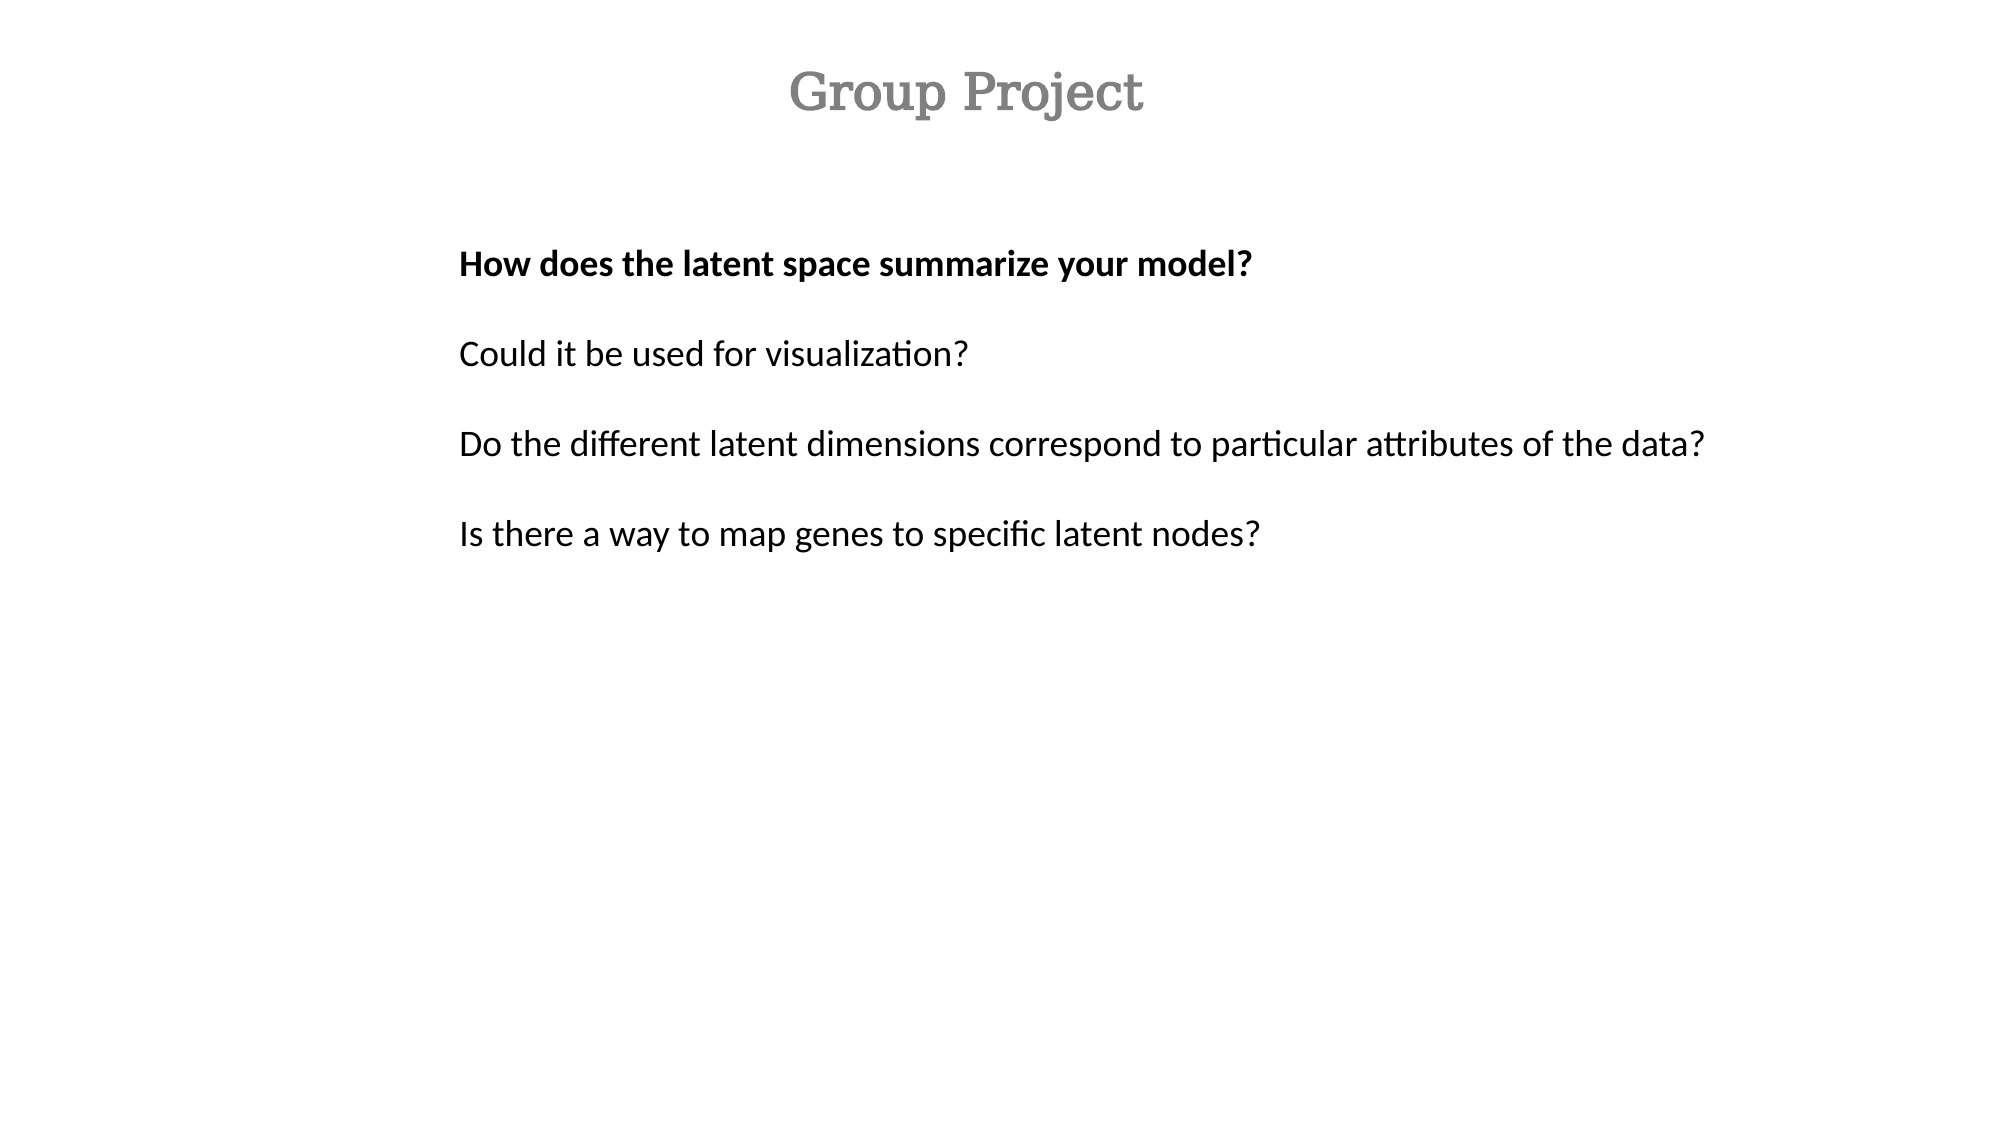

Group Project
How does the latent space summarize your model?

Could it be used for visualization?

Do the different latent dimensions correspond to particular attributes of the data?

Is there a way to map genes to specific latent nodes?